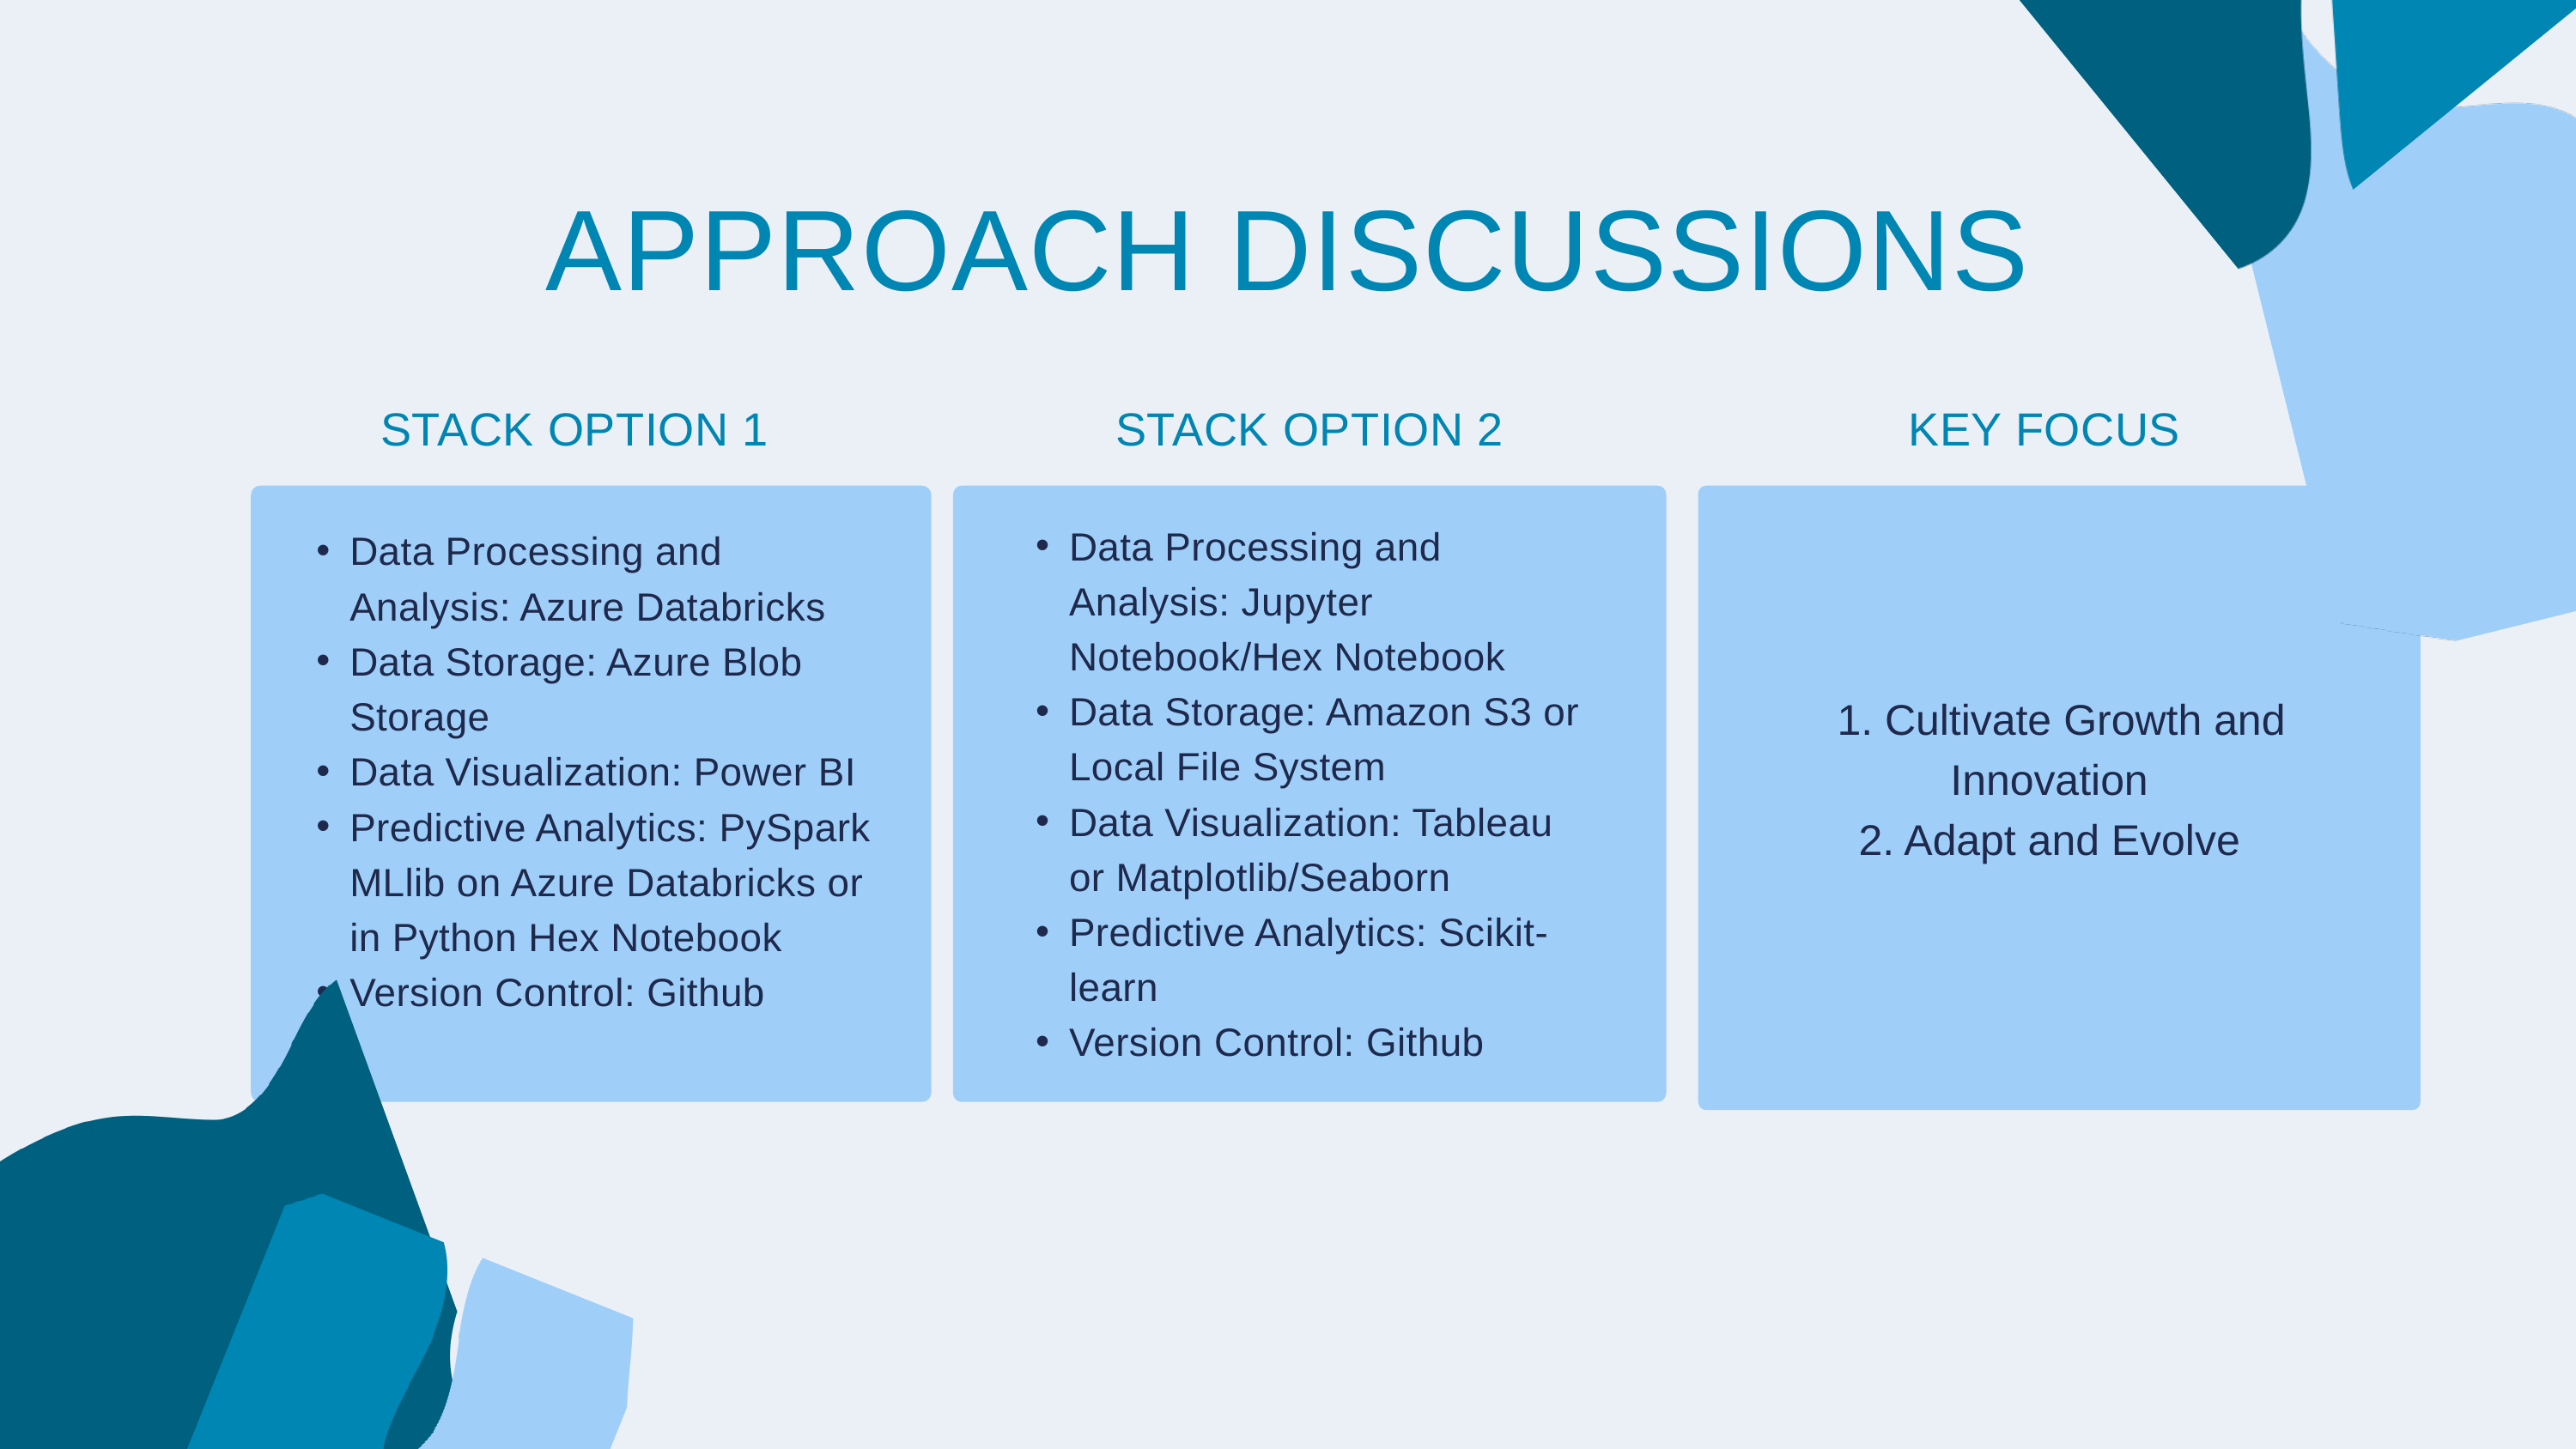

APPROACH DISCUSSIONS
STACK OPTION 1
STACK OPTION 2
KEY FOCUS

Data Processing and Analysis: Jupyter Notebook/Hex Notebook
Data Storage: Amazon S3 or Local File System
Data Visualization: Tableau or Matplotlib/Seaborn
Predictive Analytics: Scikit-learn
Version Control: Github

  1. Cultivate Growth and Innovation
2. Adapt and Evolve

Data Processing and Analysis: Azure Databricks
Data Storage: Azure Blob Storage
Data Visualization: Power BI
Predictive Analytics: PySpark MLlib on Azure Databricks or in Python Hex Notebook
Version Control: Github